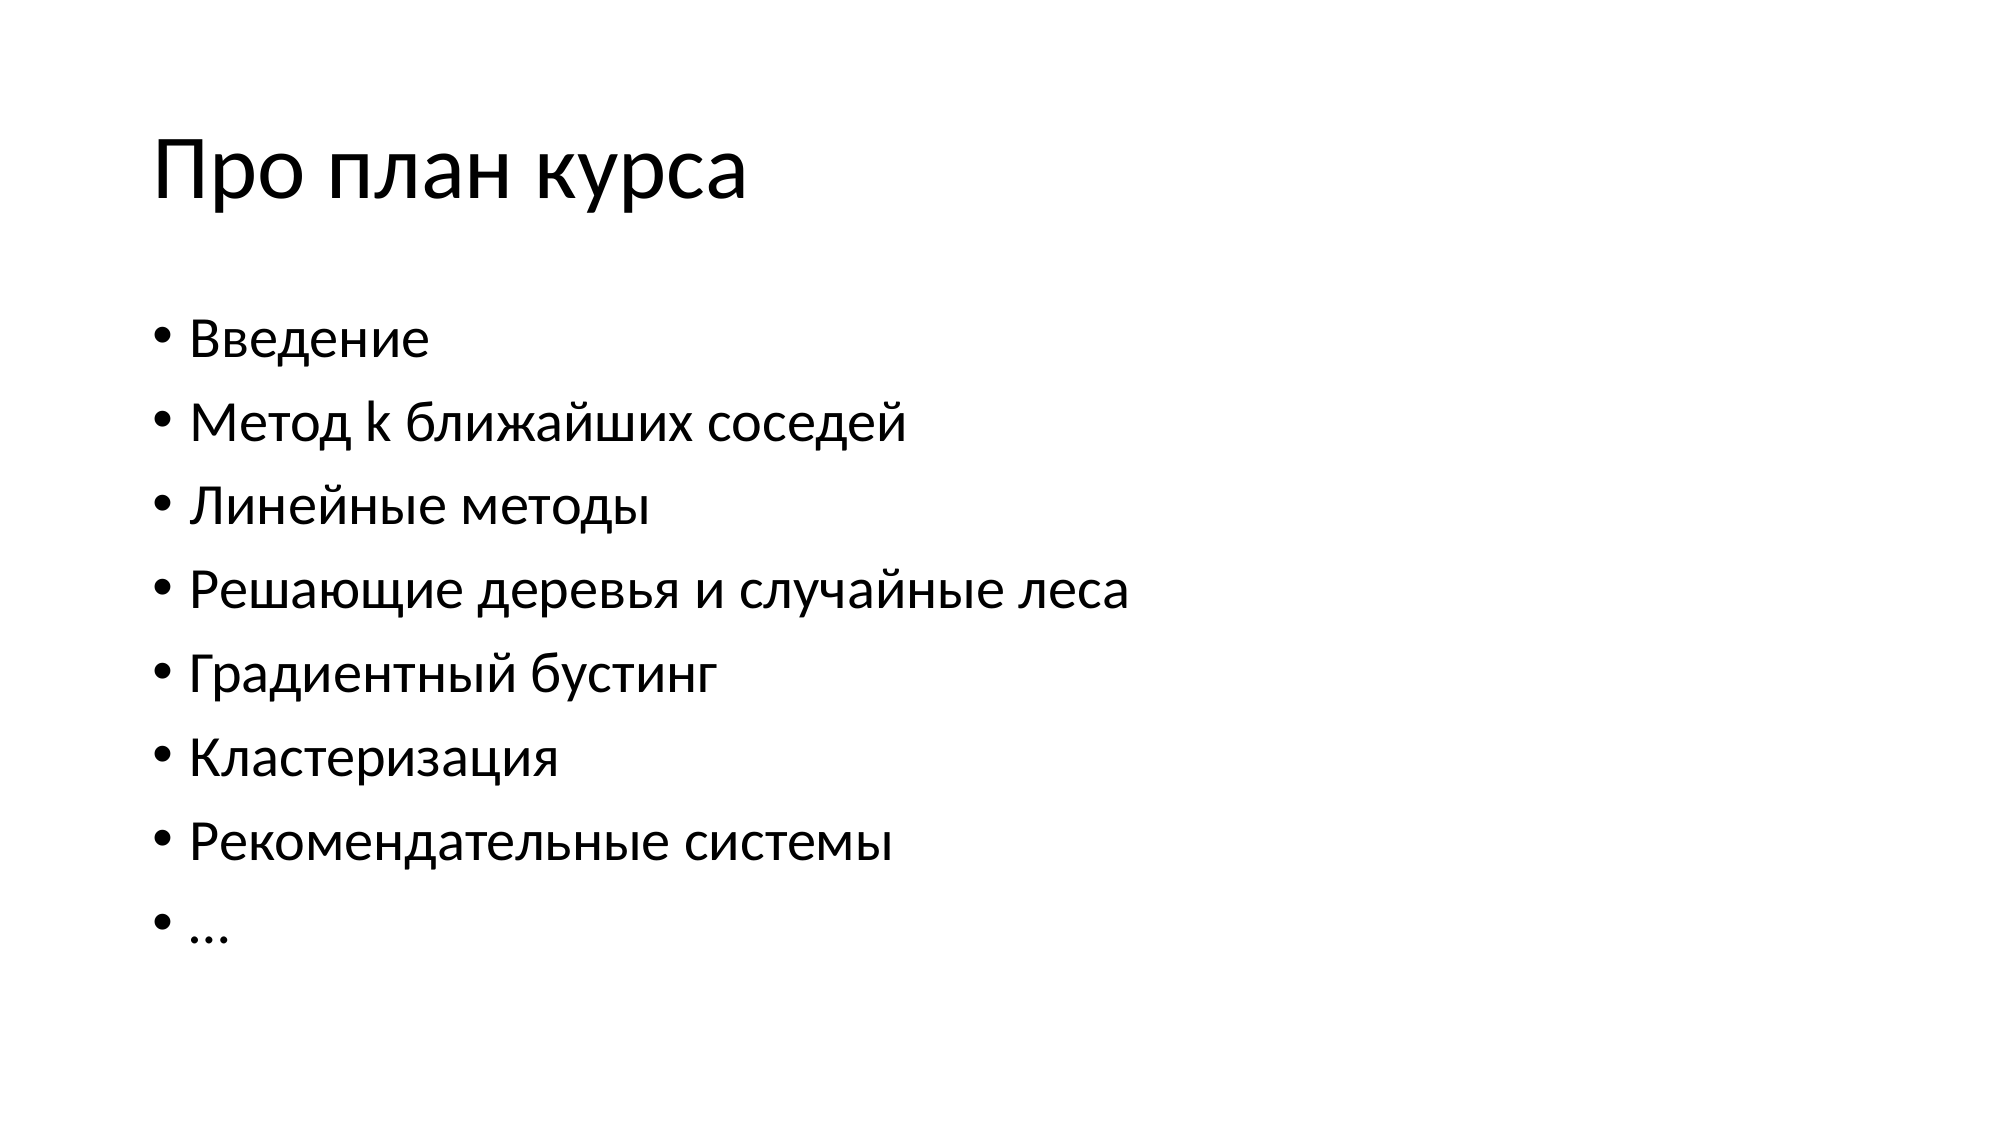

# Про план курса
Введение
Метод k ближайших соседей
Линейные методы
Решающие деревья и случайные леса
Градиентный бустинг
Кластеризация
Рекомендательные системы
…